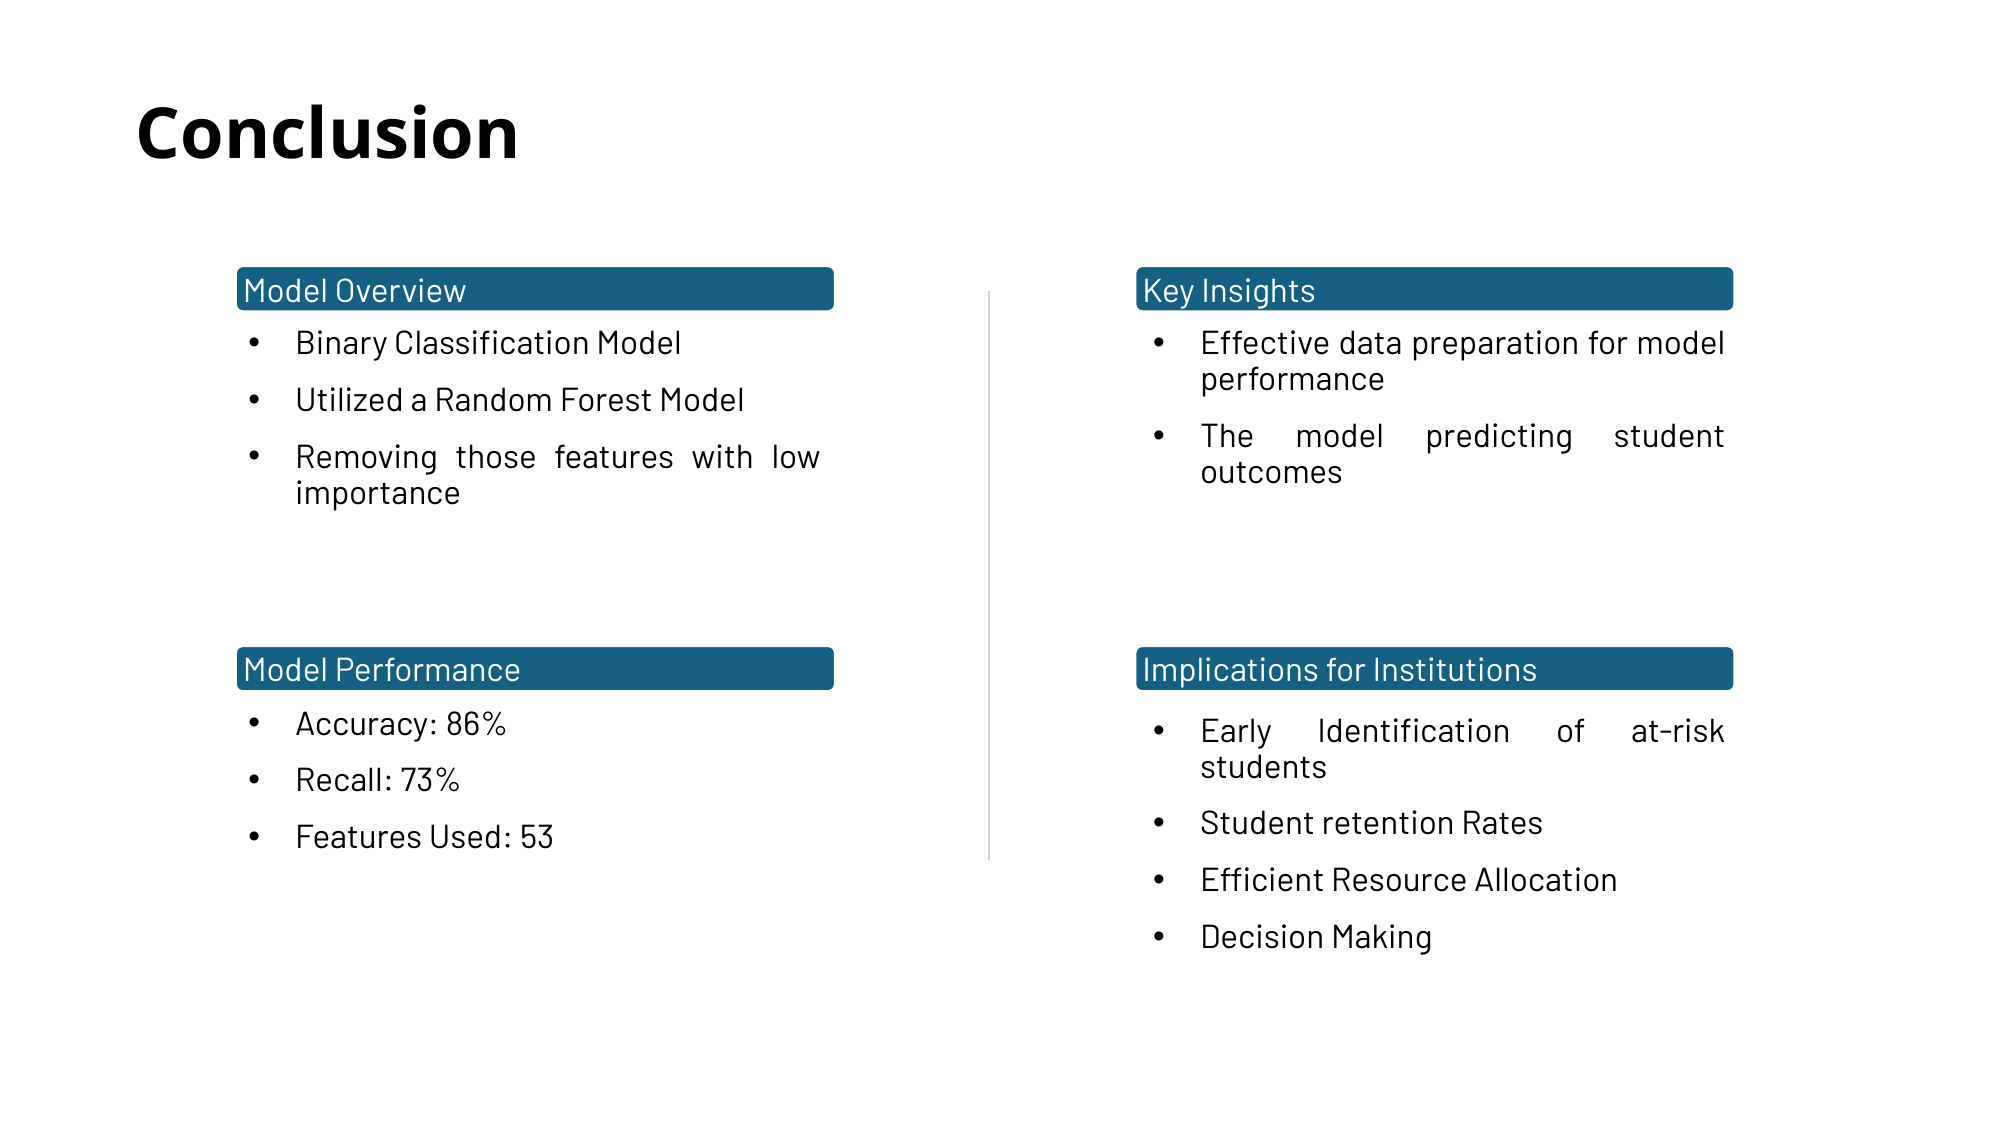

# Conclusion
Model Overview
Key Insights
Binary Classification Model
Utilized a Random Forest Model
Removing those features with low importance

Effective data preparation for model performance
The model predicting student outcomes
Model Performance
Implications for Institutions
Accuracy: 86%
Recall: 73%
Features Used: 53
Early Identification of at-risk students
Student retention Rates
Efficient Resource Allocation
Decision Making